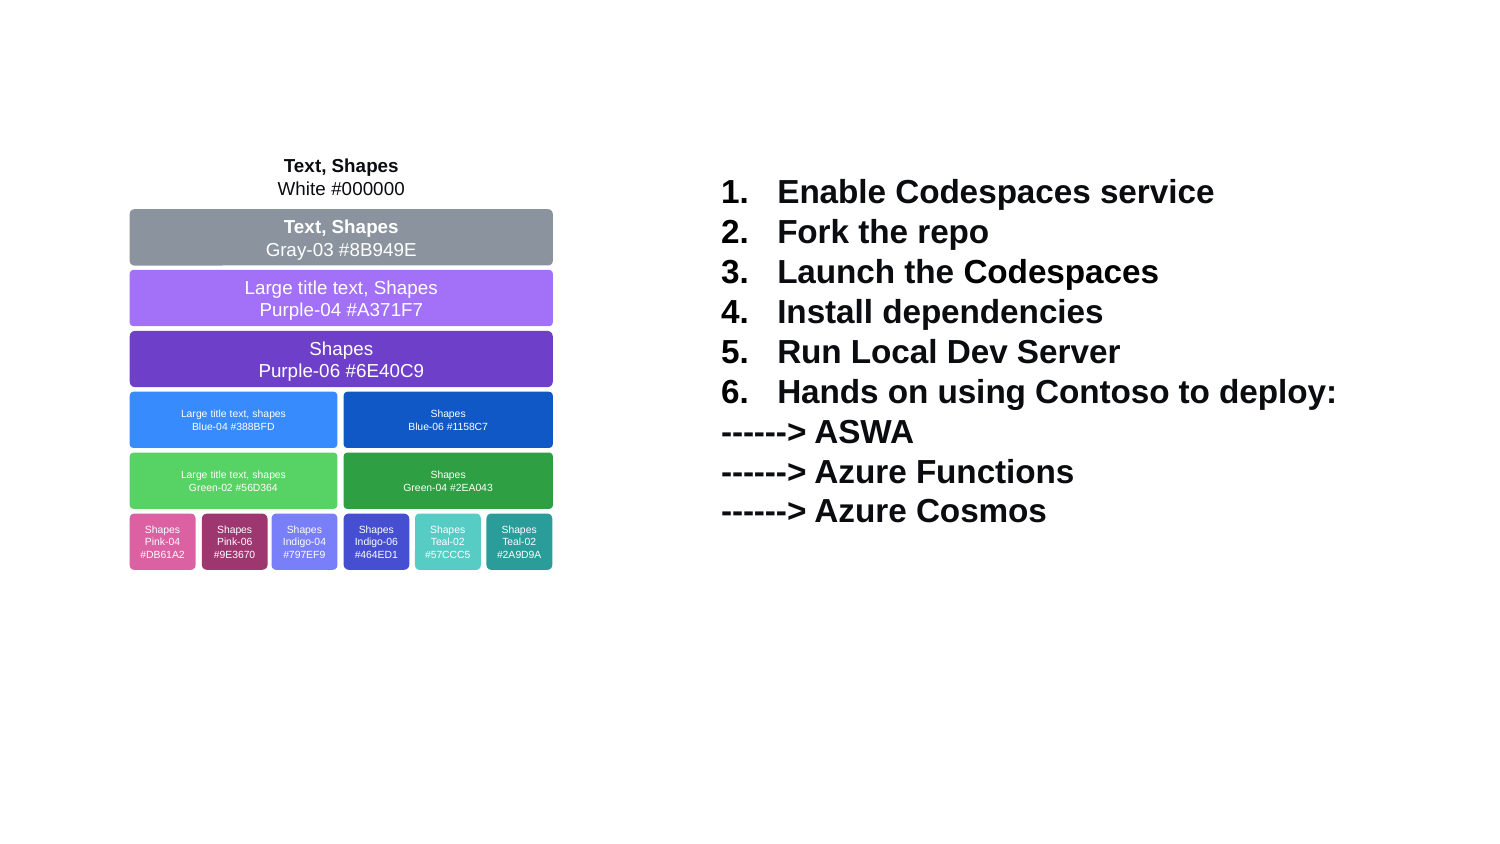

Text, Shapes
White #000000
Text, Shapes
Gray-03 #8B949E
Large title text, Shapes
Purple-04 #A371F7
Shapes
Purple-06 #6E40C9
Large title text, shapes
Blue-04 #388BFD
Shapes
Blue-06 #1158C7
Large title text, shapes
Green-02 #56D364
Shapes
Green-04 #2EA043
Shapes
Indigo-04
#797EF9
Shapes
Indigo-06
#464ED1
Shapes
Teal-02
#57CCC5
Shapes
Teal-02
#2A9D9A
Shapes
Pink-04
#DB61A2
Shapes
Pink-06
#9E3670
Enable Codespaces service
Fork the repo
Launch the Codespaces
Install dependencies
Run Local Dev Server
Hands on using Contoso to deploy:
------> ASWA
------> Azure Functions
------> Azure Cosmos